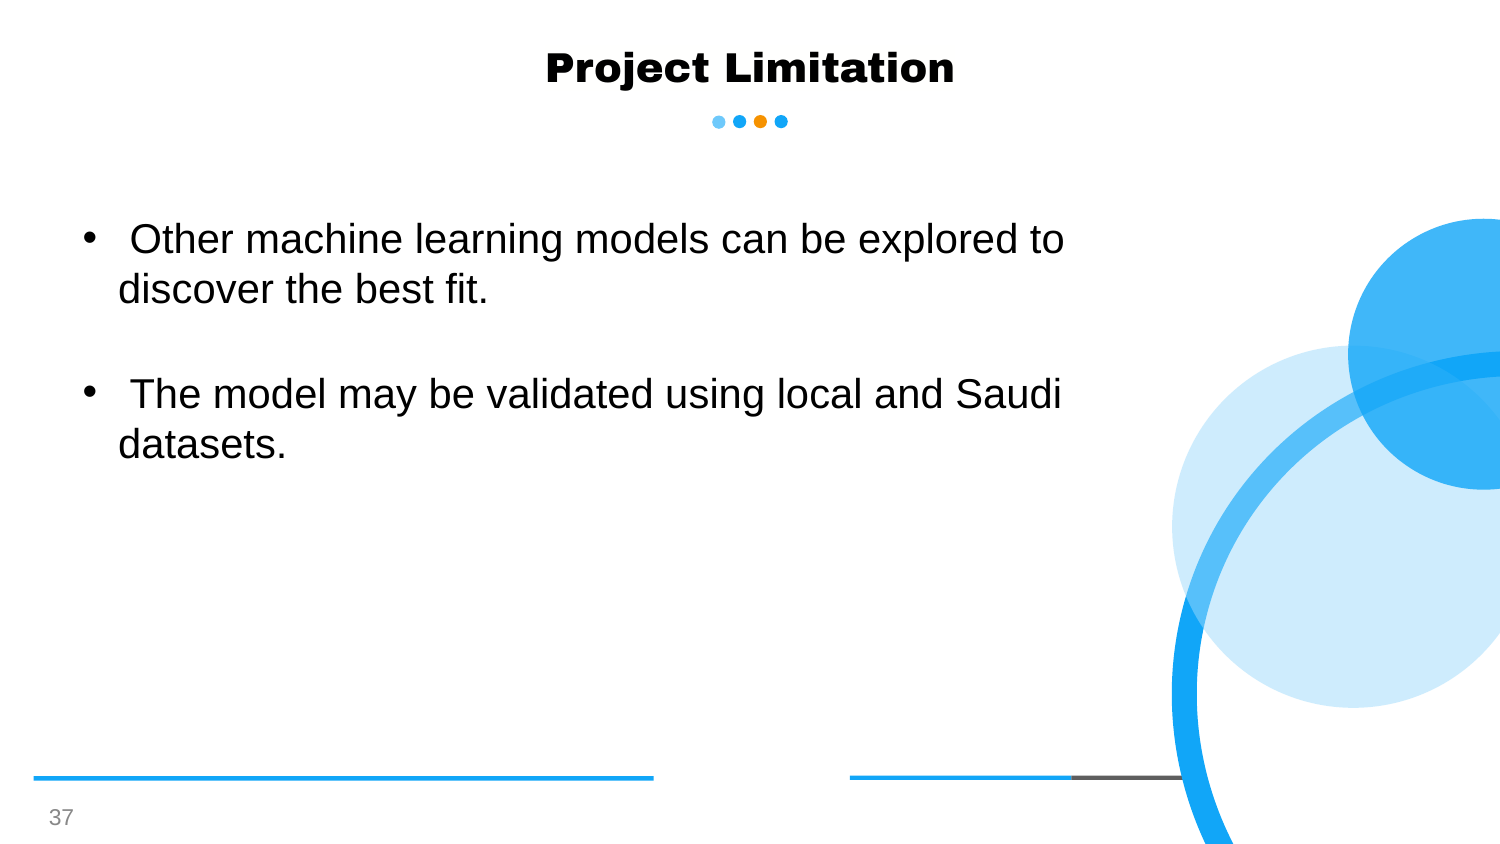

Project Limitation
 Other machine learning models can be explored to discover the best fit.

 The model may be validated using local and Saudi datasets.

37